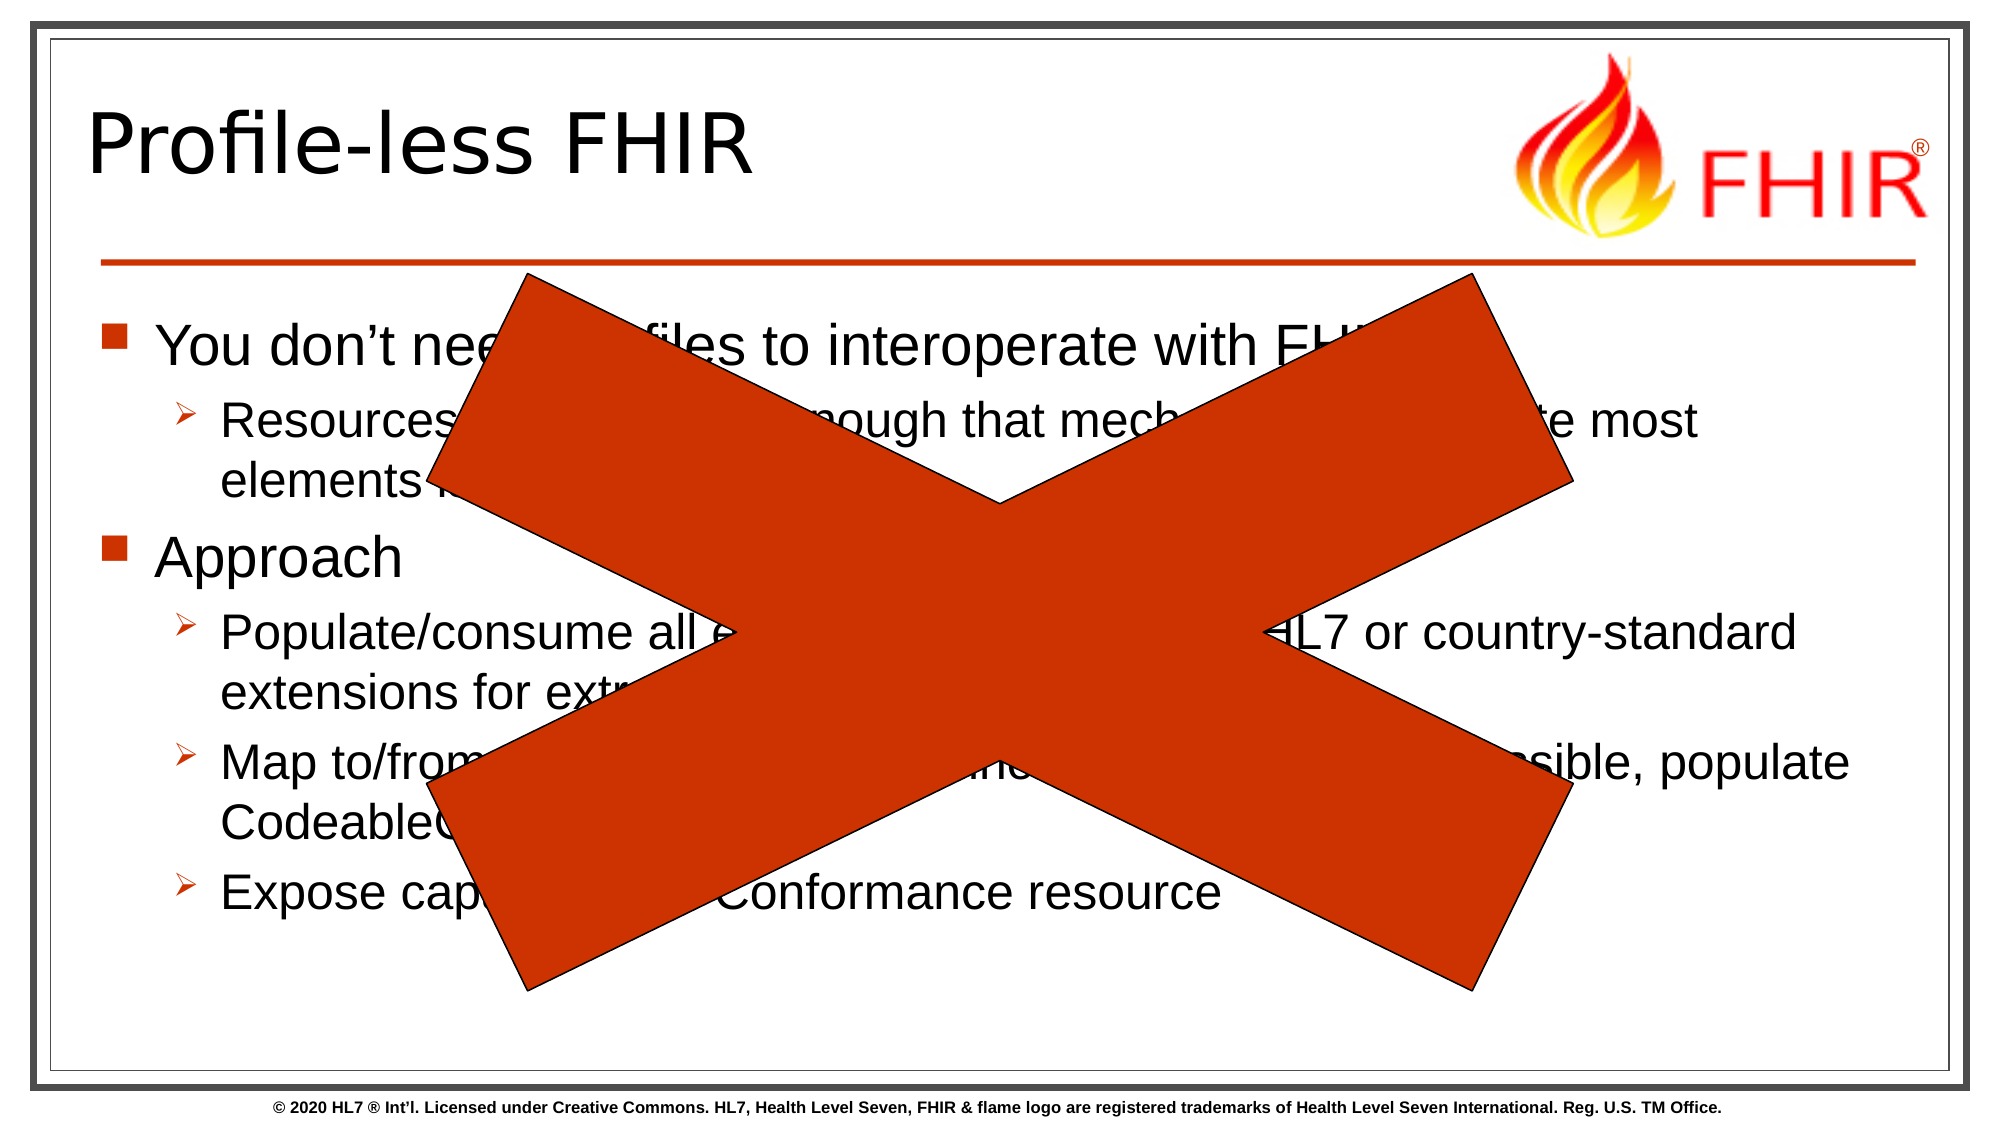

# Profile-less FHIR

You don’t need profiles to interoperate with FHIR
Resources are “discrete” enough that mechanism to populate most elements is clear
Approach
Populate/consume all elements you know, use HL7 or country-standard extensions for extras
Map to/from “recommended” terminologies as much as possible, populate CodeableConcept.text
Expose capabilities in Conformance resource